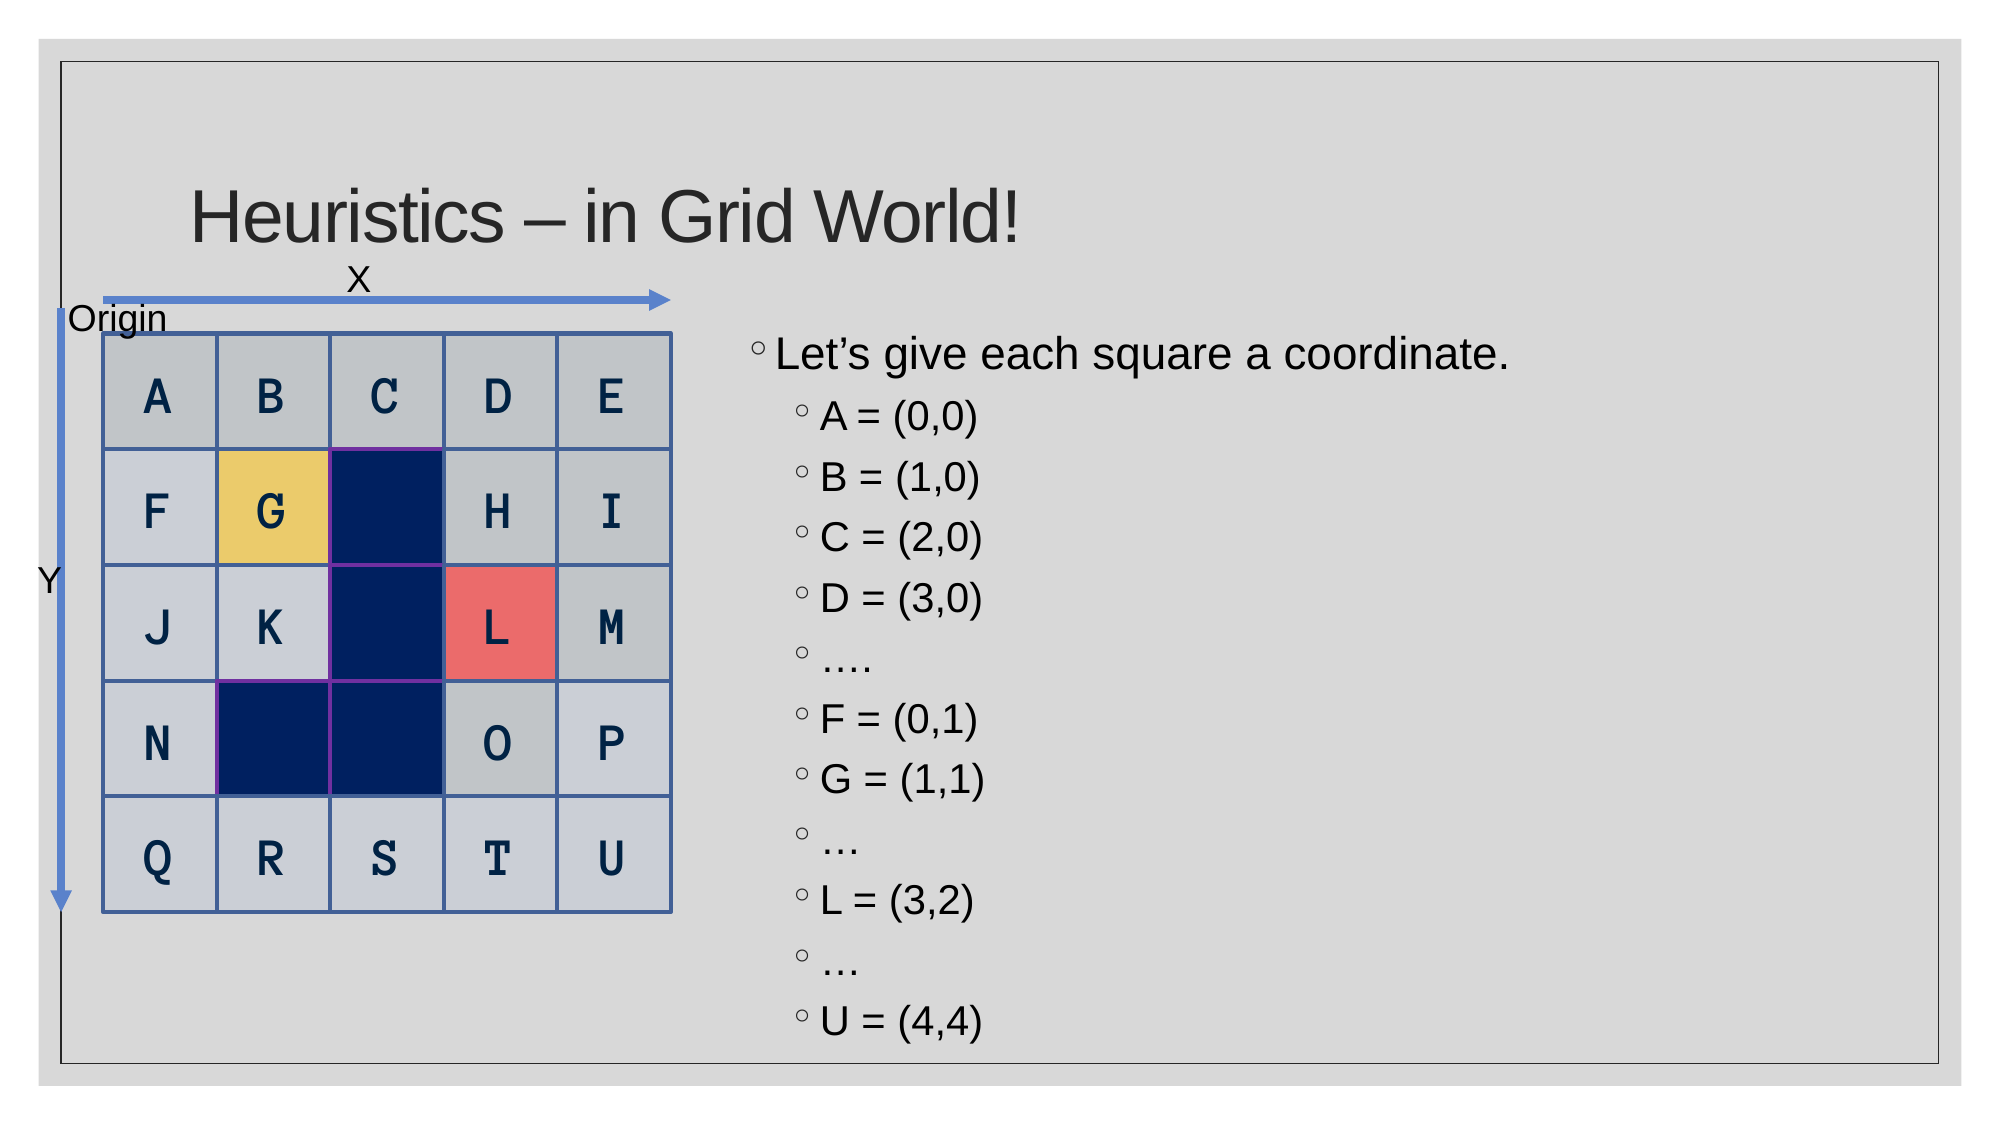

# Heuristics – in Grid World!
X
Origin
Let’s give each square a coordinate.
A = (0,0)
B = (1,0)
C = (2,0)
D = (3,0)
….
F = (0,1)
G = (1,1)
…
L = (3,2)
…
U = (4,4)
D
E
A
B
C
H
I
F
G

L
M
J
K

O
P
N

T
U
Q
R
S

Y